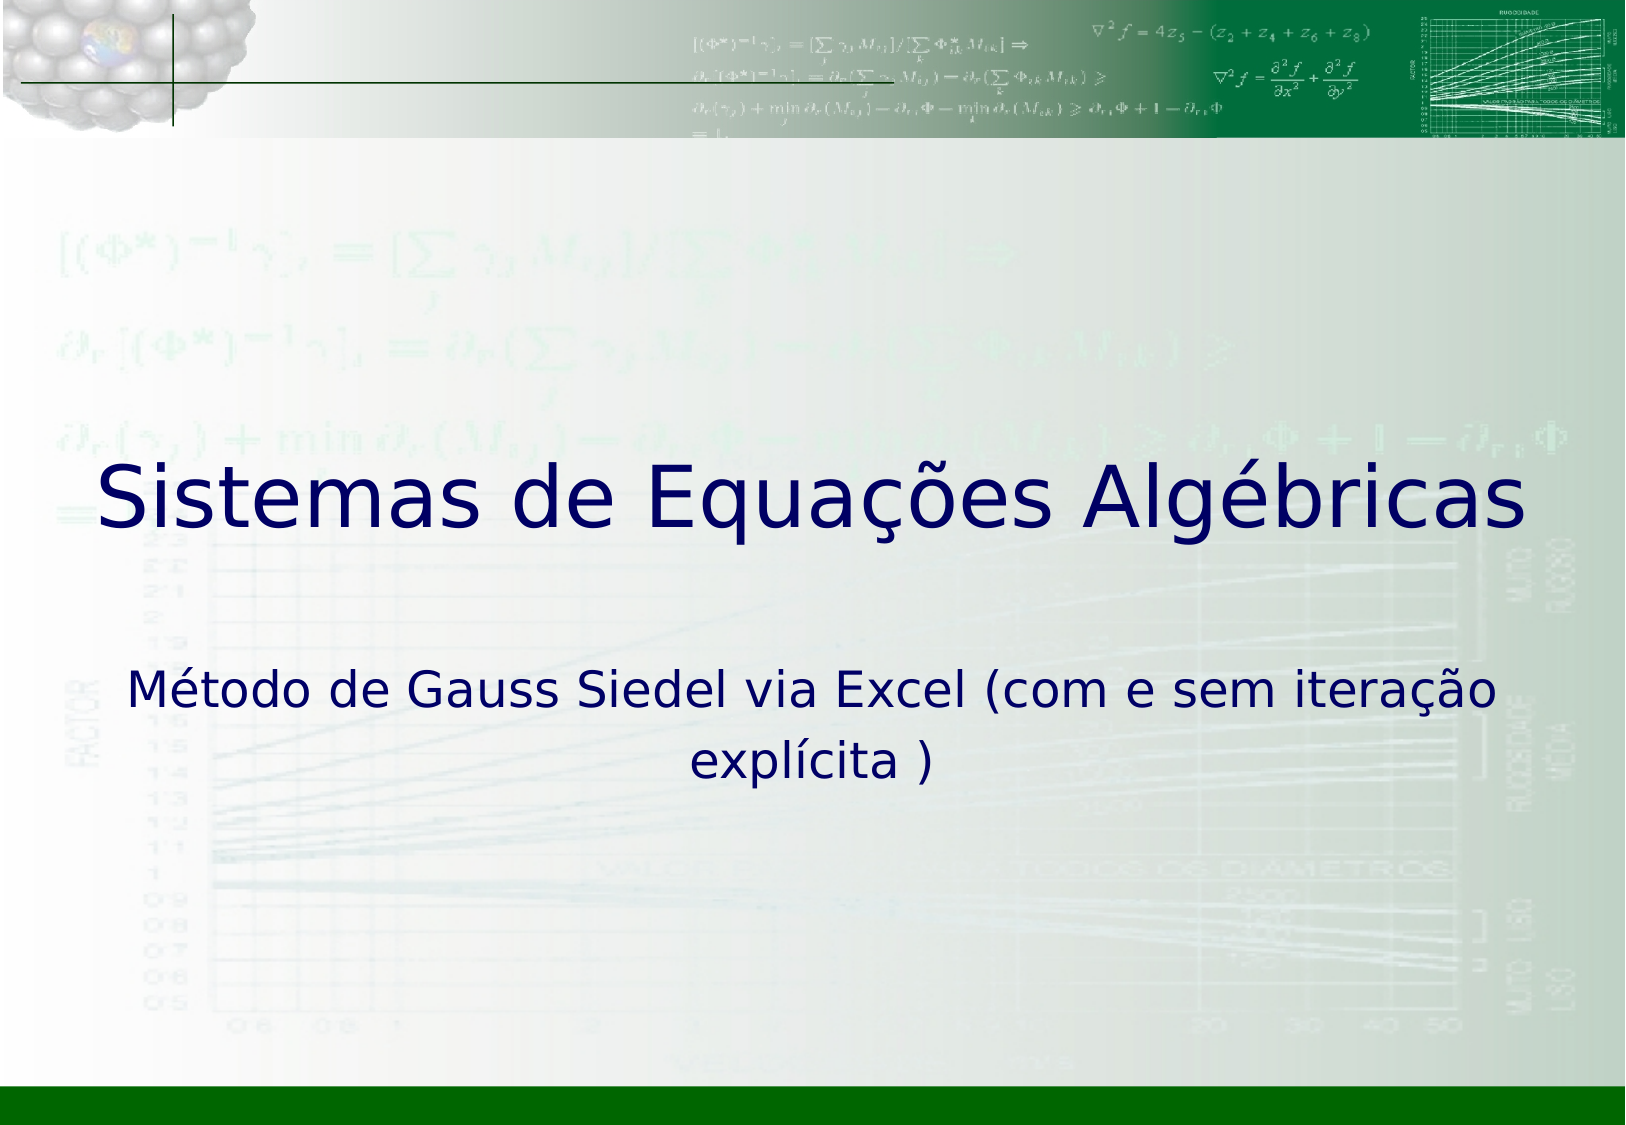

# Sistemas de Equações Algébricas
Método de Gauss Siedel via Excel (com e sem iteração explícita )